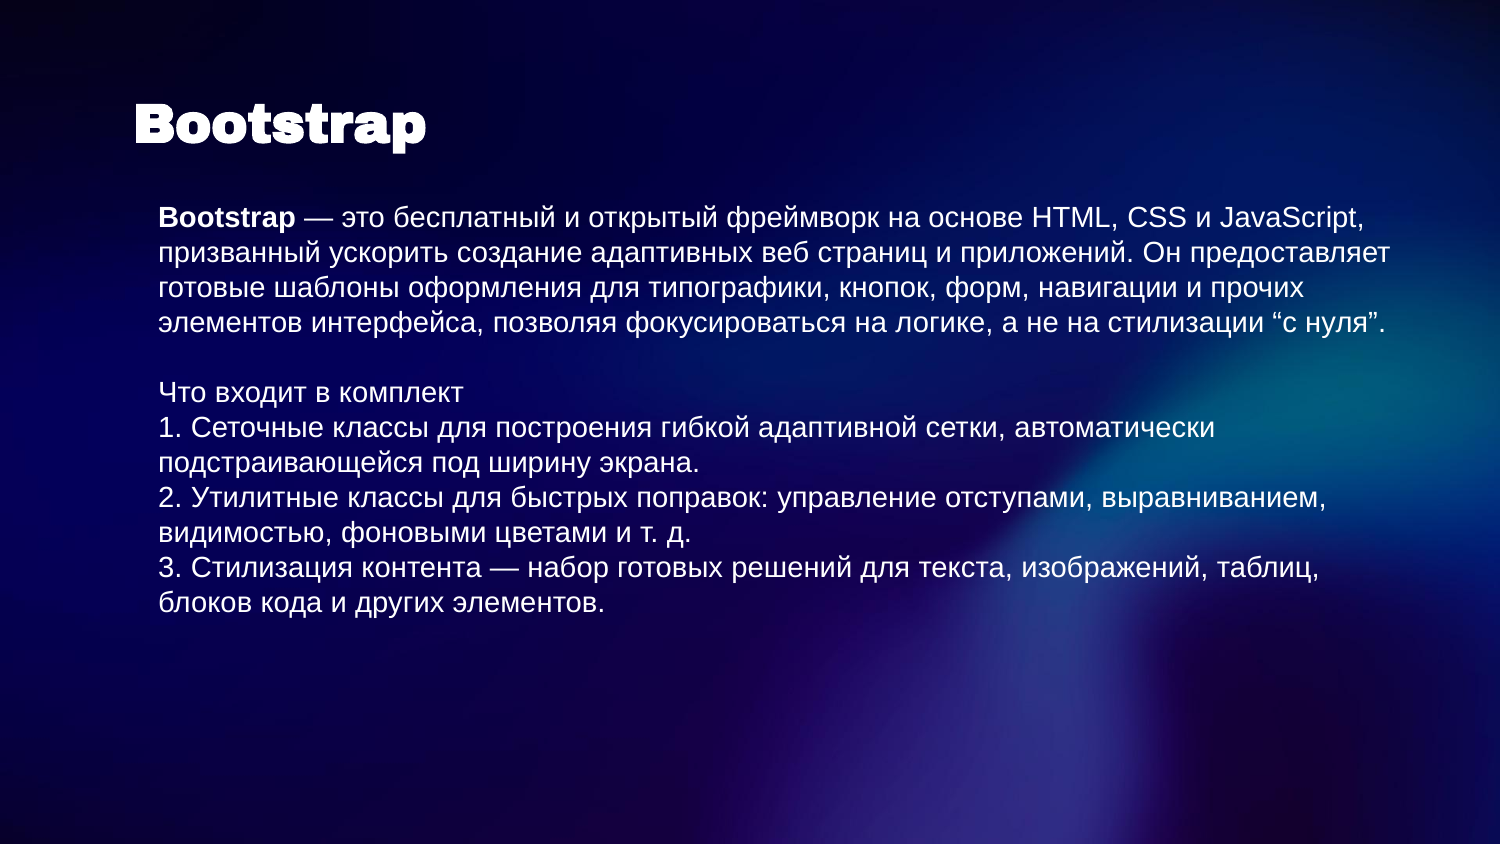

# Bootstrap
Bootstrap — это бесплатный и открытый фреймворк на основе HTML, CSS и JavaScript, призванный ускорить создание адаптивных веб страниц и приложений. Он предоставляет готовые шаблоны оформления для типографики, кнопок, форм, навигации и прочих элементов интерфейса, позволяя фокусироваться на логике, а не на стилизации “с нуля”.

Что входит в комплект
1. Сеточные классы для построения гибкой адаптивной сетки, автоматически подстраивающейся под ширину экрана.
2. Утилитные классы для быстрых поправок: управление отступами, выравниванием, видимостью, фоновыми цветами и т. д.
3. Стилизация контента — набор готовых решений для текста, изображений, таблиц, блоков кода и других элементов.